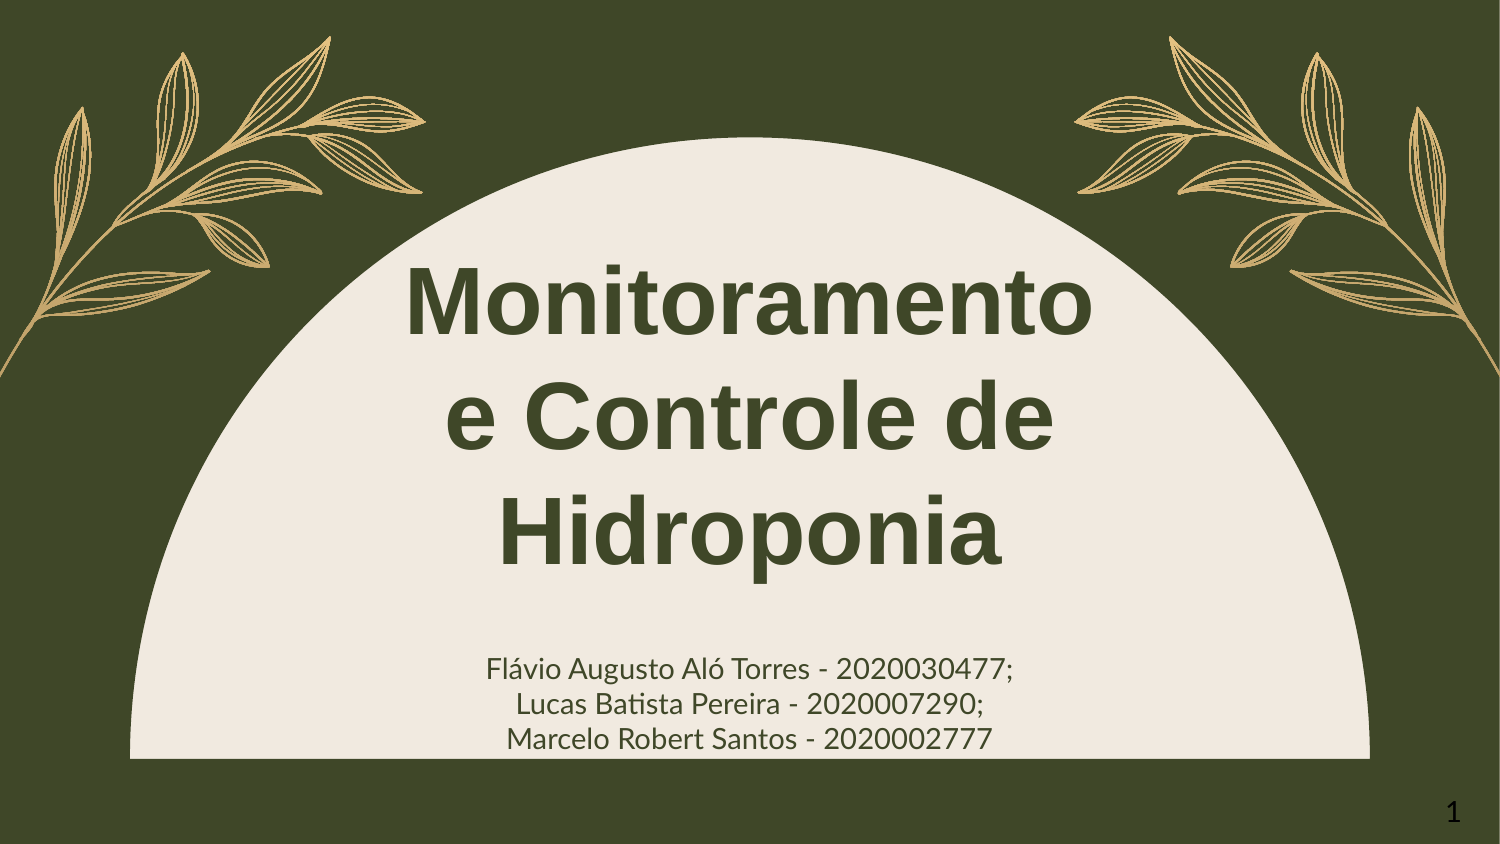

# Monitoramento e Controle de Hidroponia
Flávio Augusto Aló Torres - 2020030477;
Lucas Batista Pereira - 2020007290;
Marcelo Robert Santos - 2020002777

1